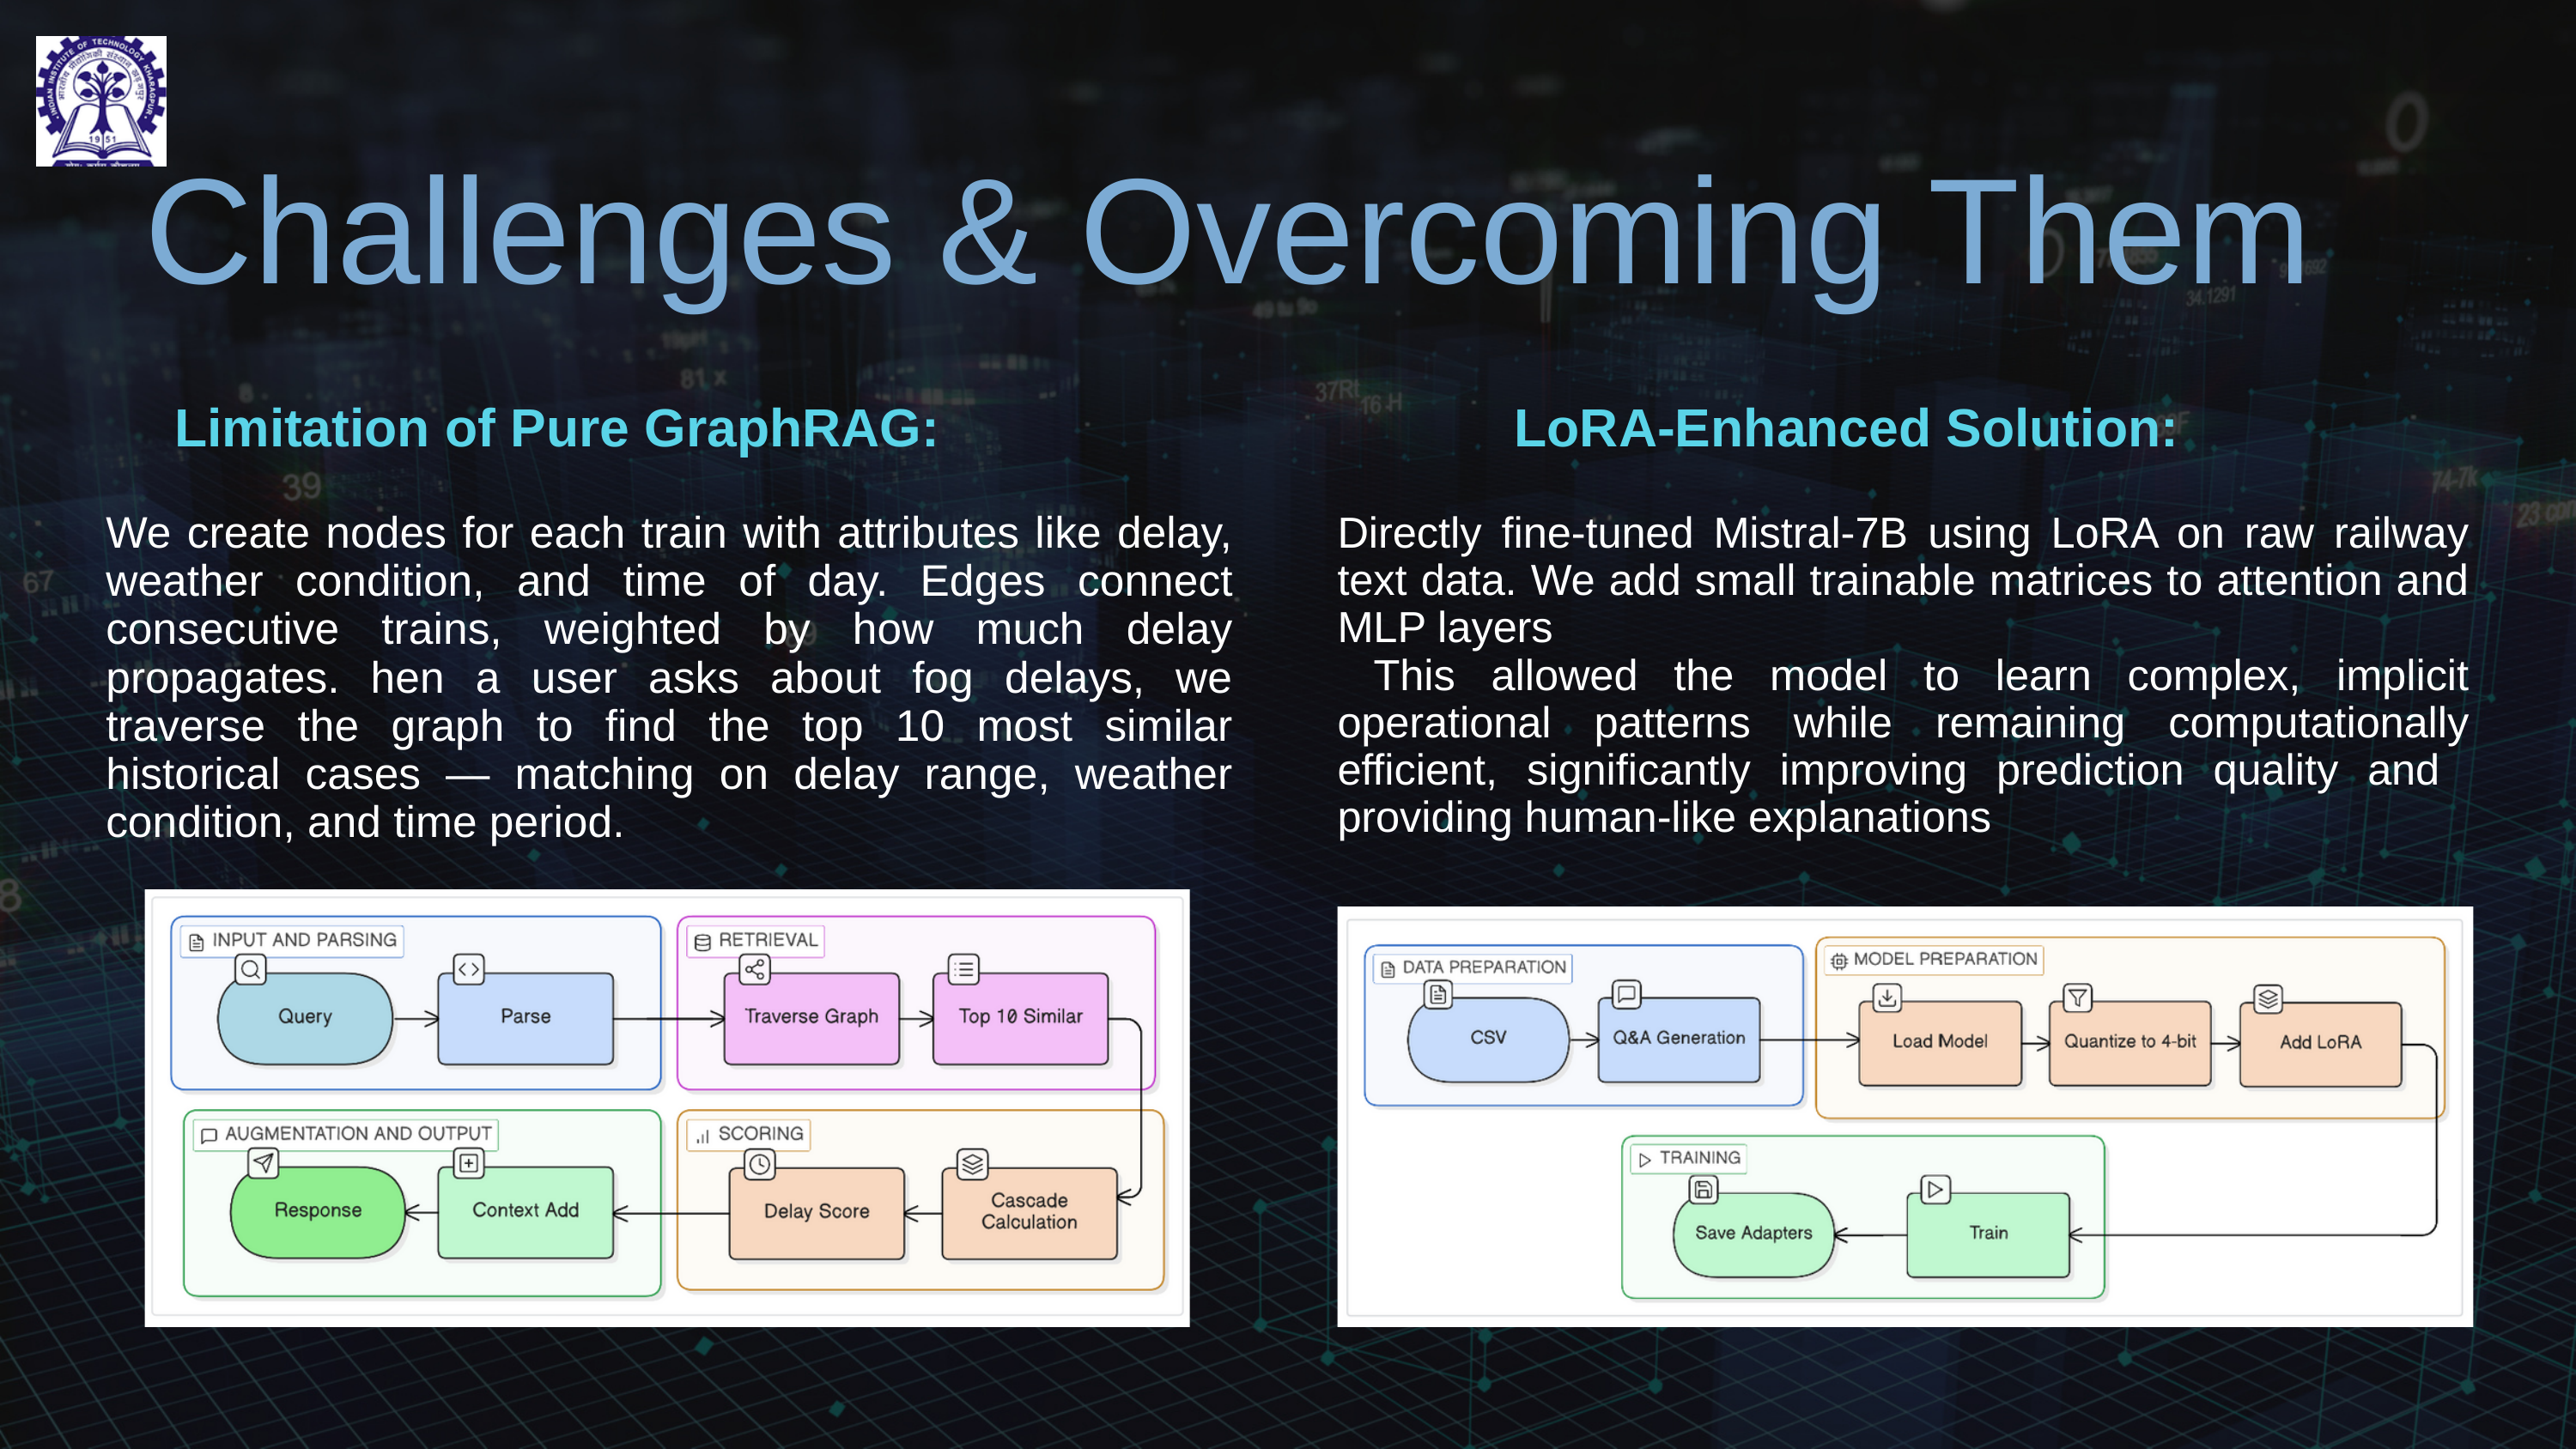

Challenges & Overcoming Them
Limitation of Pure GraphRAG:
LoRA-Enhanced Solution:
We create nodes for each train with attributes like delay, weather condition, and time of day. Edges connect consecutive trains, weighted by how much delay propagates. hen a user asks about fog delays, we traverse the graph to find the top 10 most similar historical cases — matching on delay range, weather condition, and time period.
Directly fine-tuned Mistral-7B using LoRA on raw railway text data. We add small trainable matrices to attention and MLP layers
 This allowed the model to learn complex, implicit operational patterns while remaining computationally efficient, significantly improving prediction quality and  providing human-like explanations